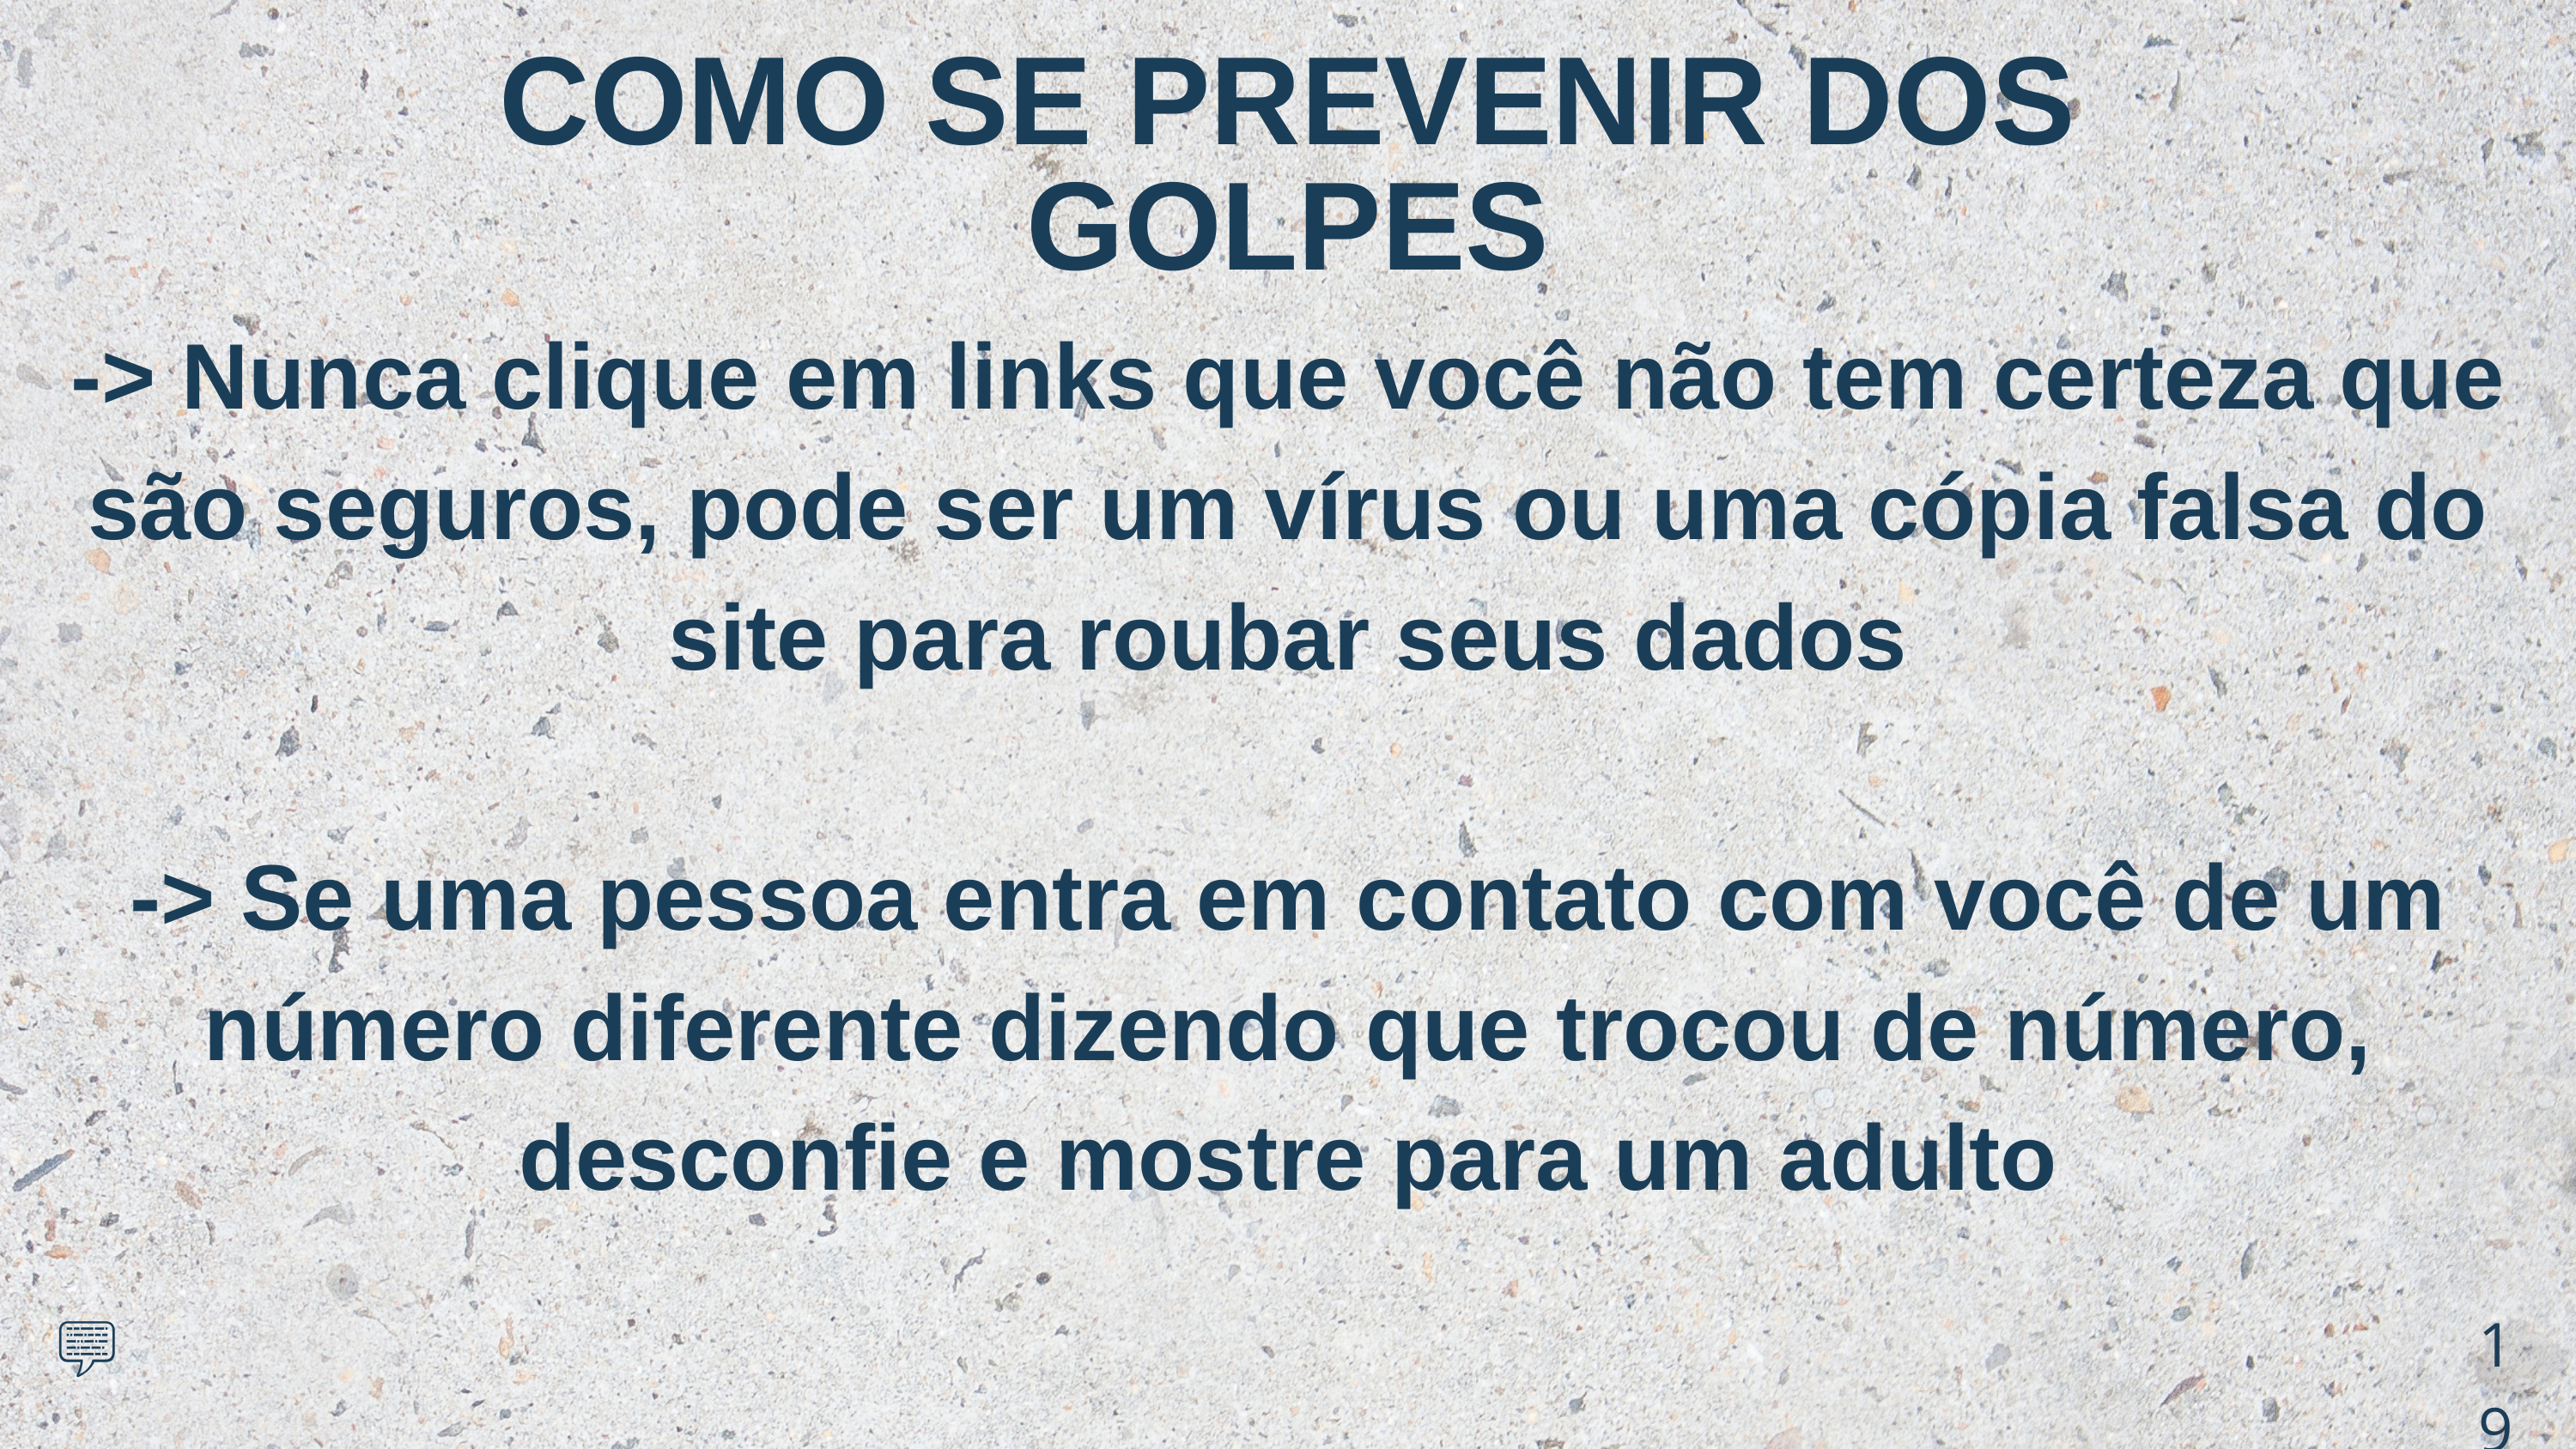

COMO SE PREVENIR DOS GOLPES
-> Nunca clique em links que você não tem certeza que são seguros, pode ser um vírus ou uma cópia falsa do site para roubar seus dados

-> Se uma pessoa entra em contato com você de um número diferente dizendo que trocou de número, desconfie e mostre para um adulto
💬
19